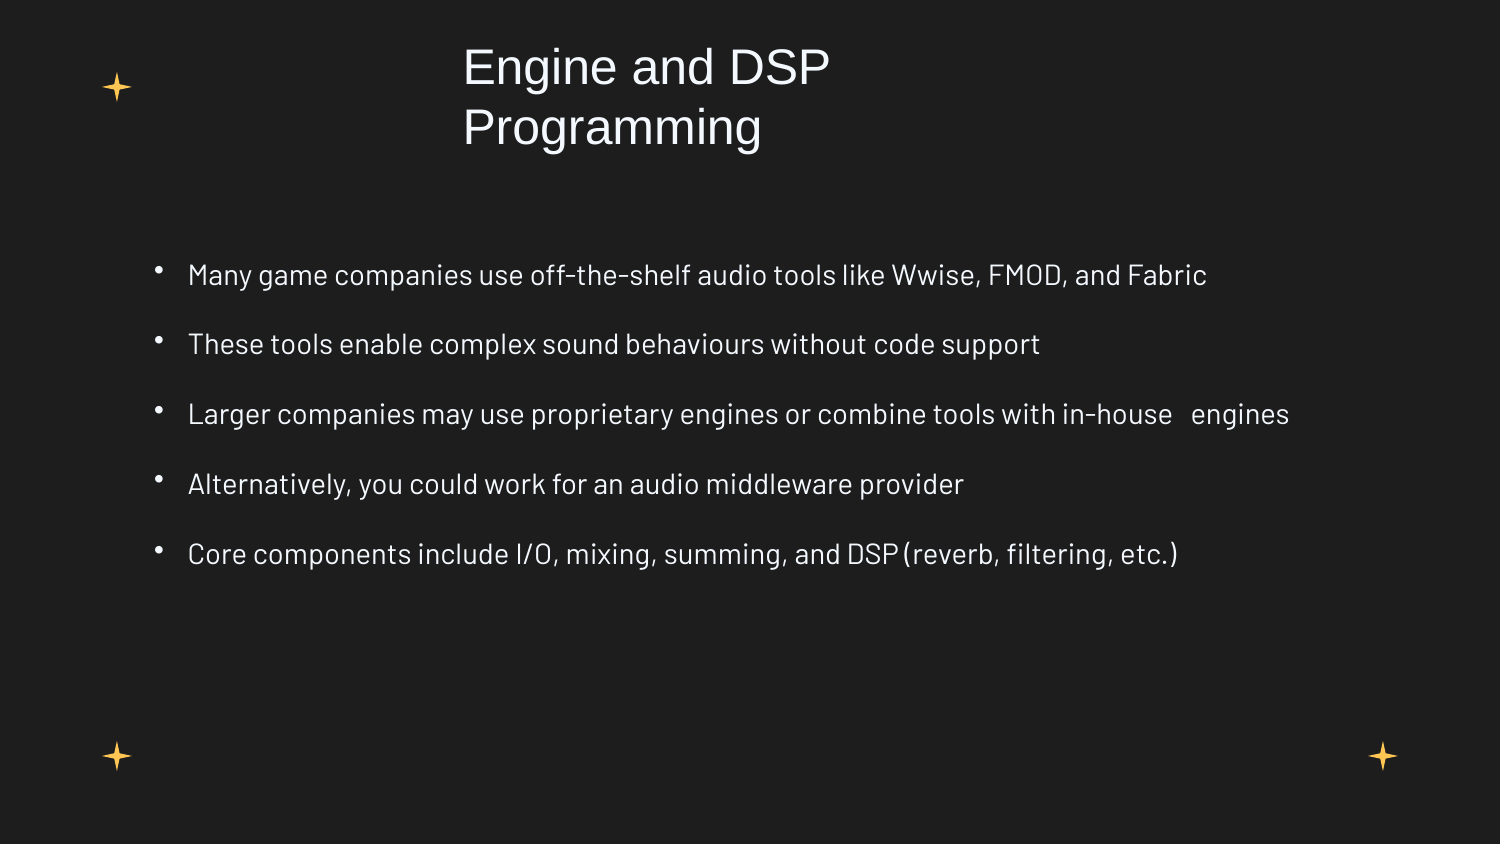

Engine and DSP Programming

    Many game companies use off-the-shelf audio tools like Wwise, FMOD, and Fabric
    These tools enable complex sound behaviours without code support
    Larger companies may use proprietary engines or combine tools with in-house   engines
    Alternatively, you could work for an audio middleware provider
    Core components include I/O, mixing, summing, and DSP (reverb, filtering, etc.)